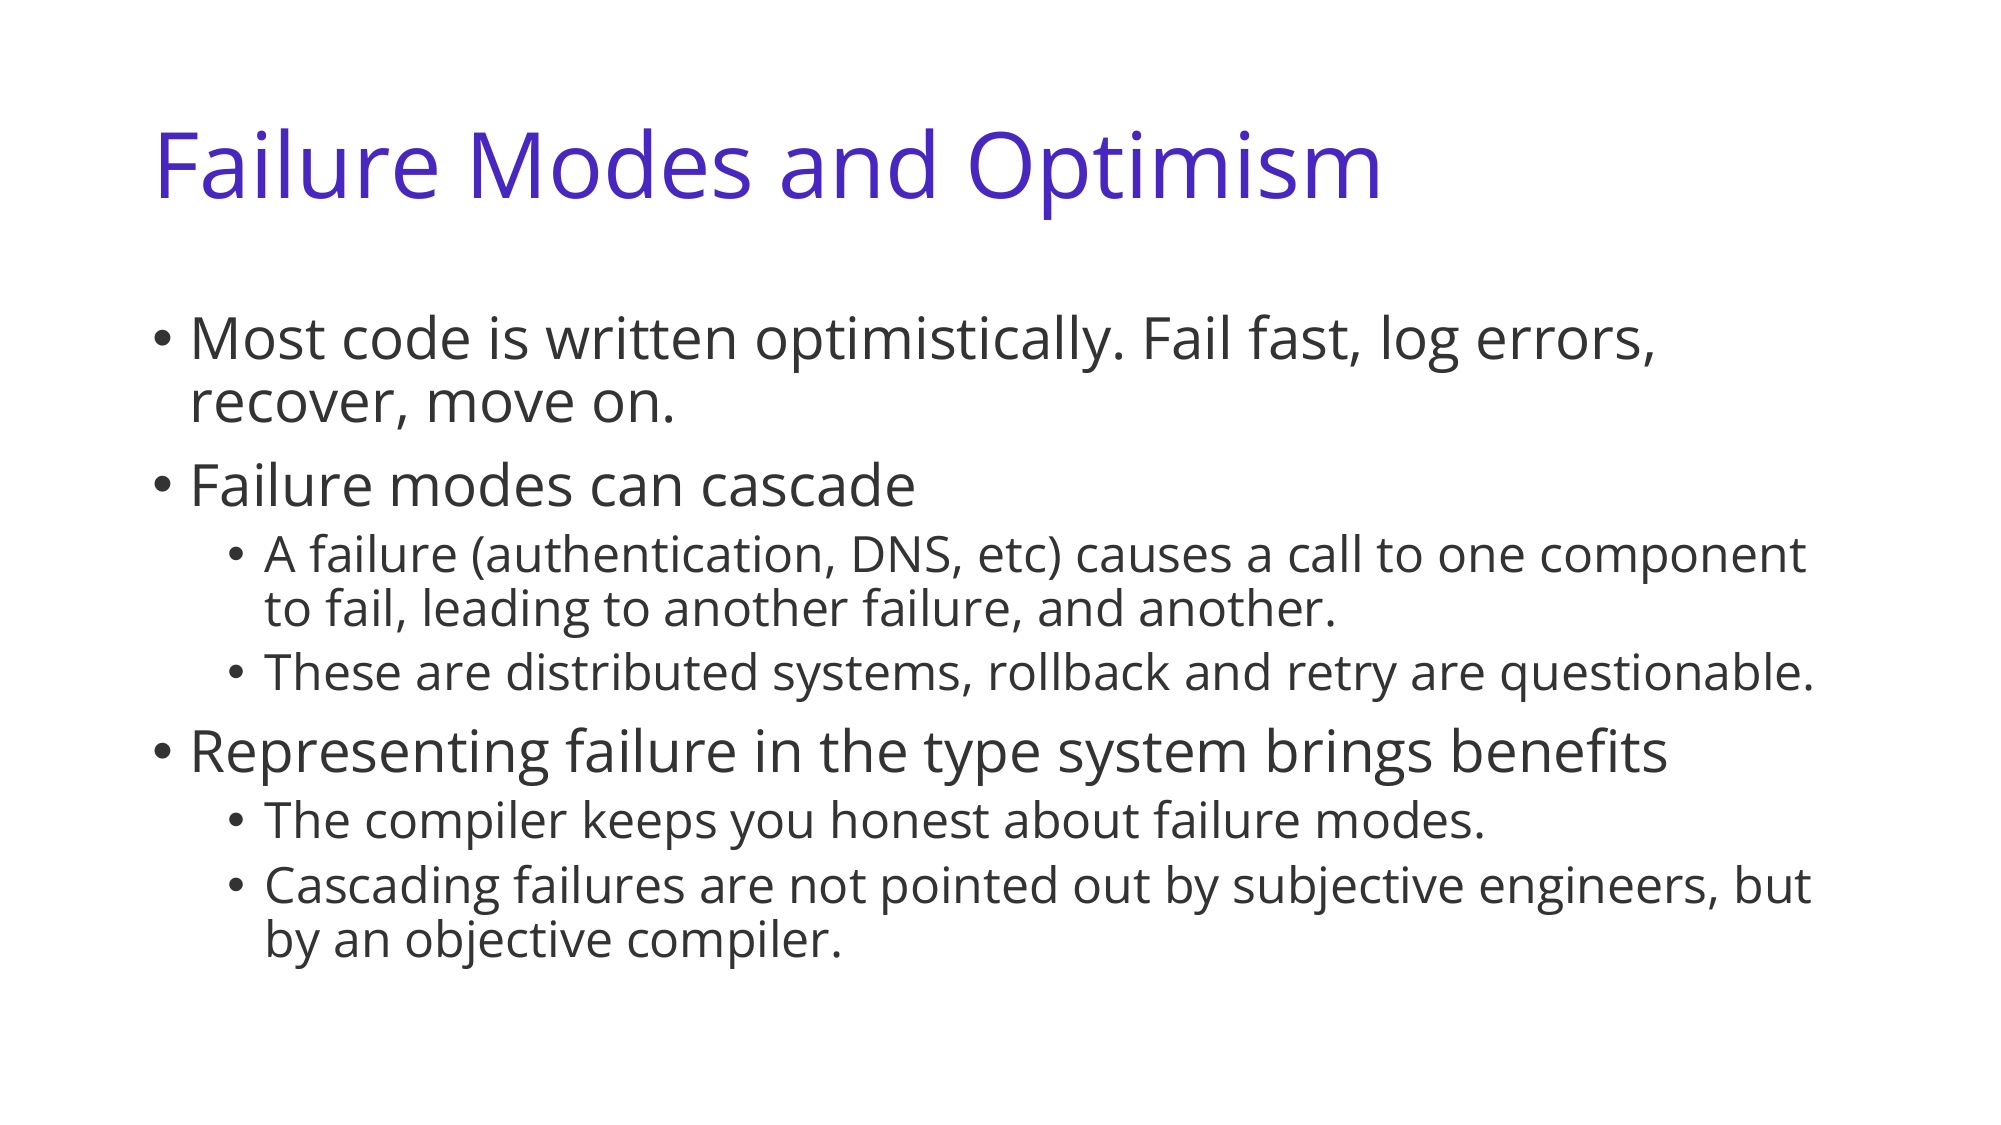

# Failure Modes and Optimism
Most code is written optimistically. Fail fast, log errors, recover, move on.
Failure modes can cascade
A failure (authentication, DNS, etc) causes a call to one component to fail, leading to another failure, and another.
These are distributed systems, rollback and retry are questionable.
Representing failure in the type system brings benefits
The compiler keeps you honest about failure modes.
Cascading failures are not pointed out by subjective engineers, but by an objective compiler.